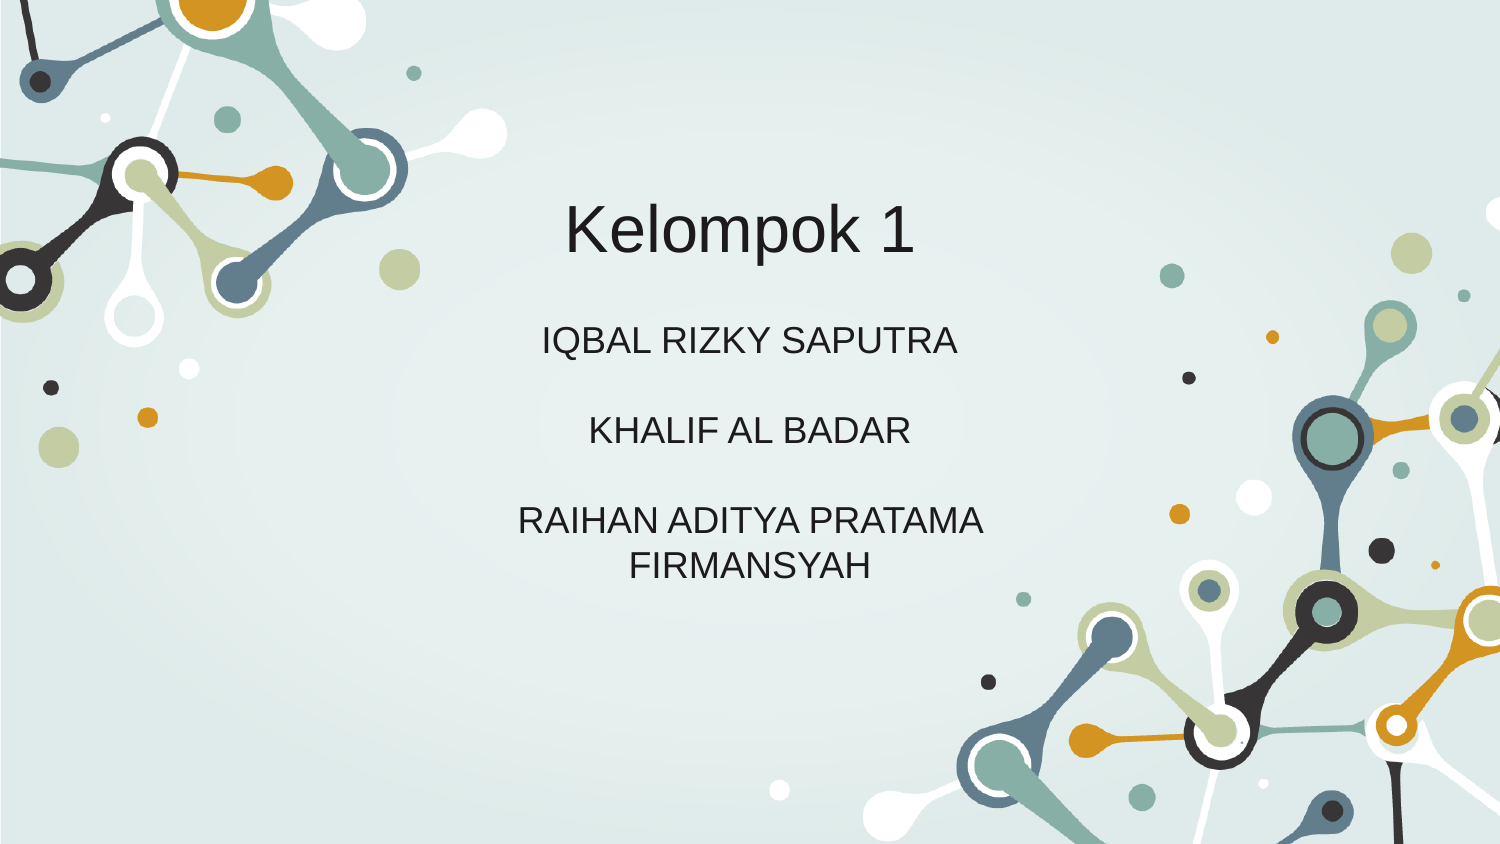

# Kelompok 1
IQBAL RIZKY SAPUTRA

KHALIF AL BADAR

RAIHAN ADITYA PRATAMA FIRMANSYAH